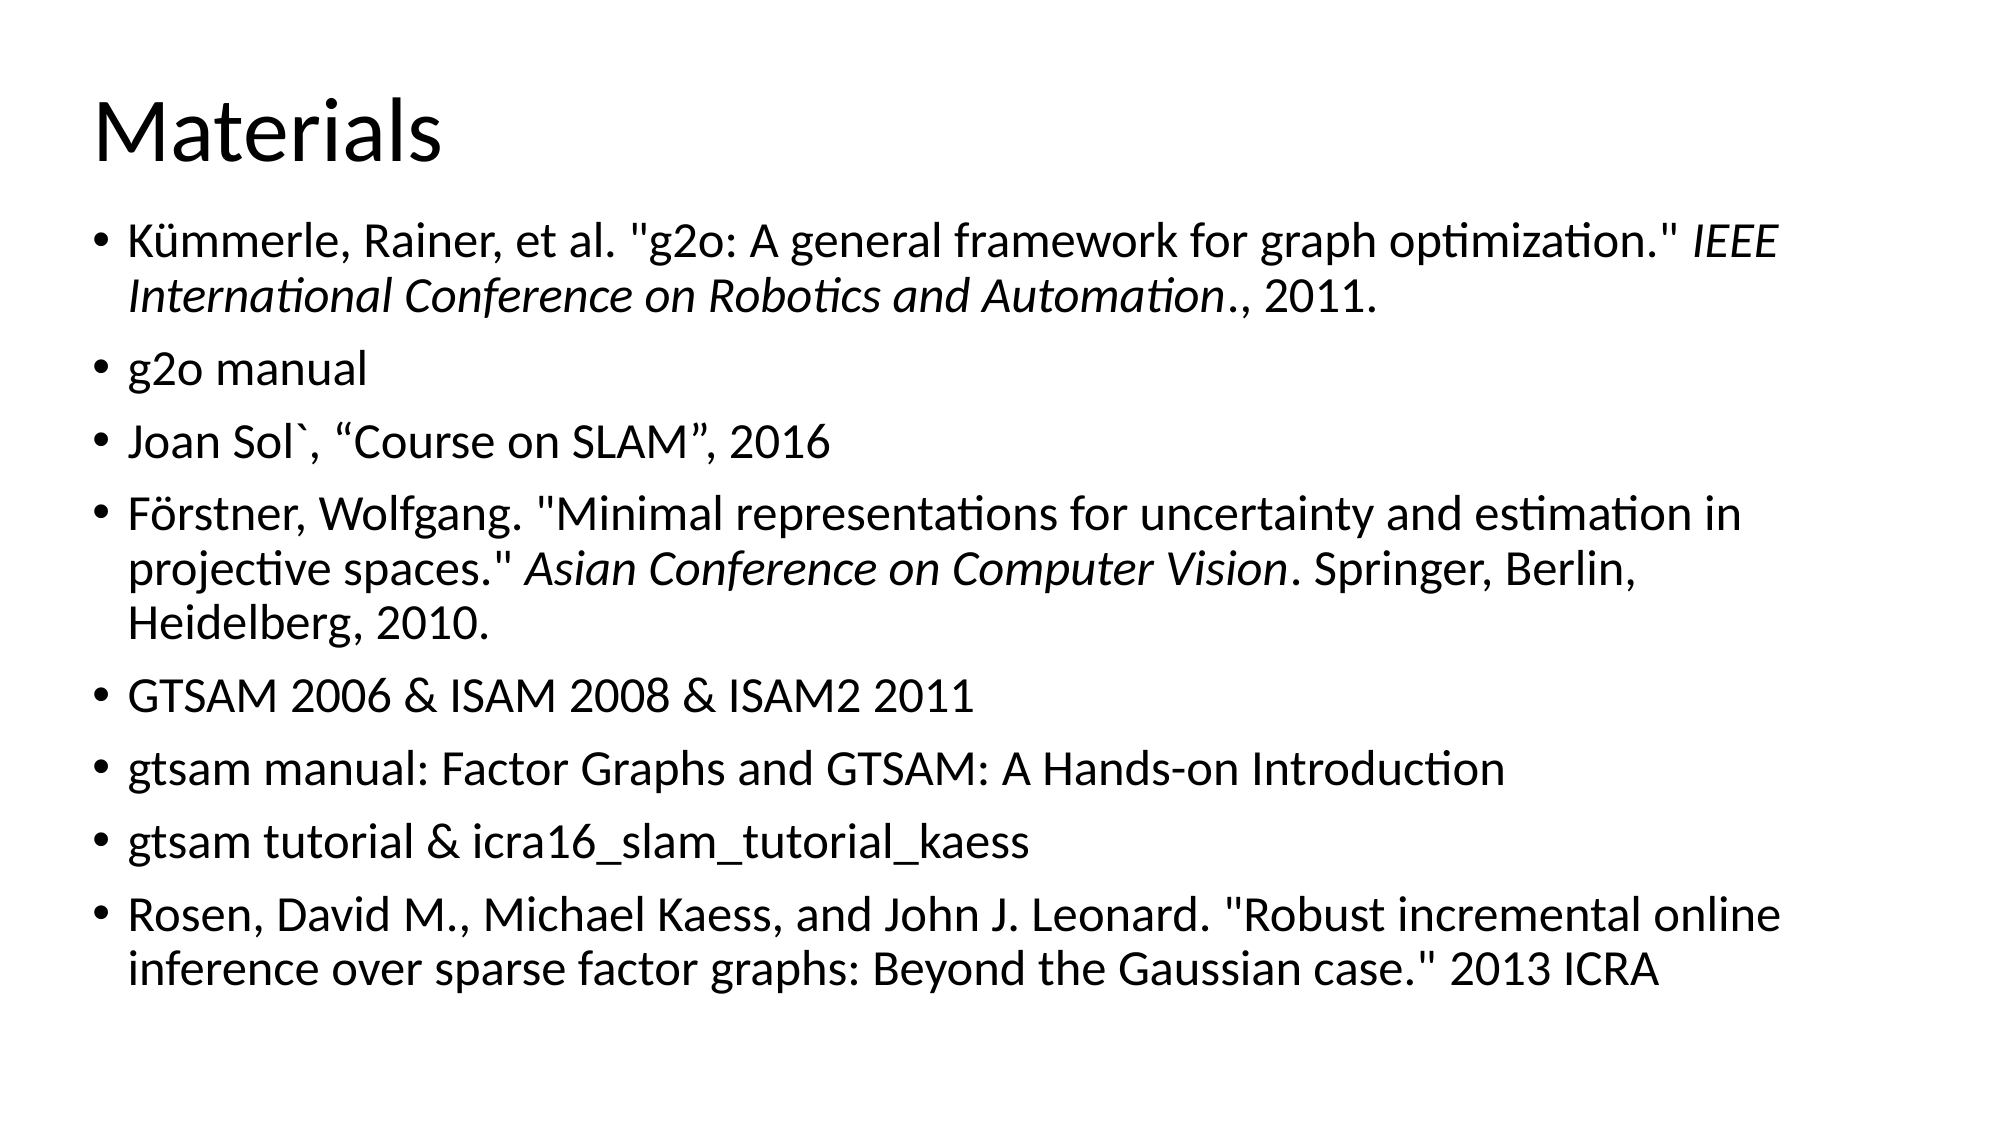

# Materials
Kümmerle, Rainer, et al. "g2o: A general framework for graph optimization." IEEE International Conference on Robotics and Automation., 2011.
g2o manual
Joan Sol`, “Course on SLAM”, 2016
Förstner, Wolfgang. "Minimal representations for uncertainty and estimation in projective spaces." Asian Conference on Computer Vision. Springer, Berlin, Heidelberg, 2010.
GTSAM 2006 & ISAM 2008 & ISAM2 2011
gtsam manual: Factor Graphs and GTSAM: A Hands-on Introduction
gtsam tutorial & icra16_slam_tutorial_kaess
Rosen, David M., Michael Kaess, and John J. Leonard. "Robust incremental online inference over sparse factor graphs: Beyond the Gaussian case." 2013 ICRA